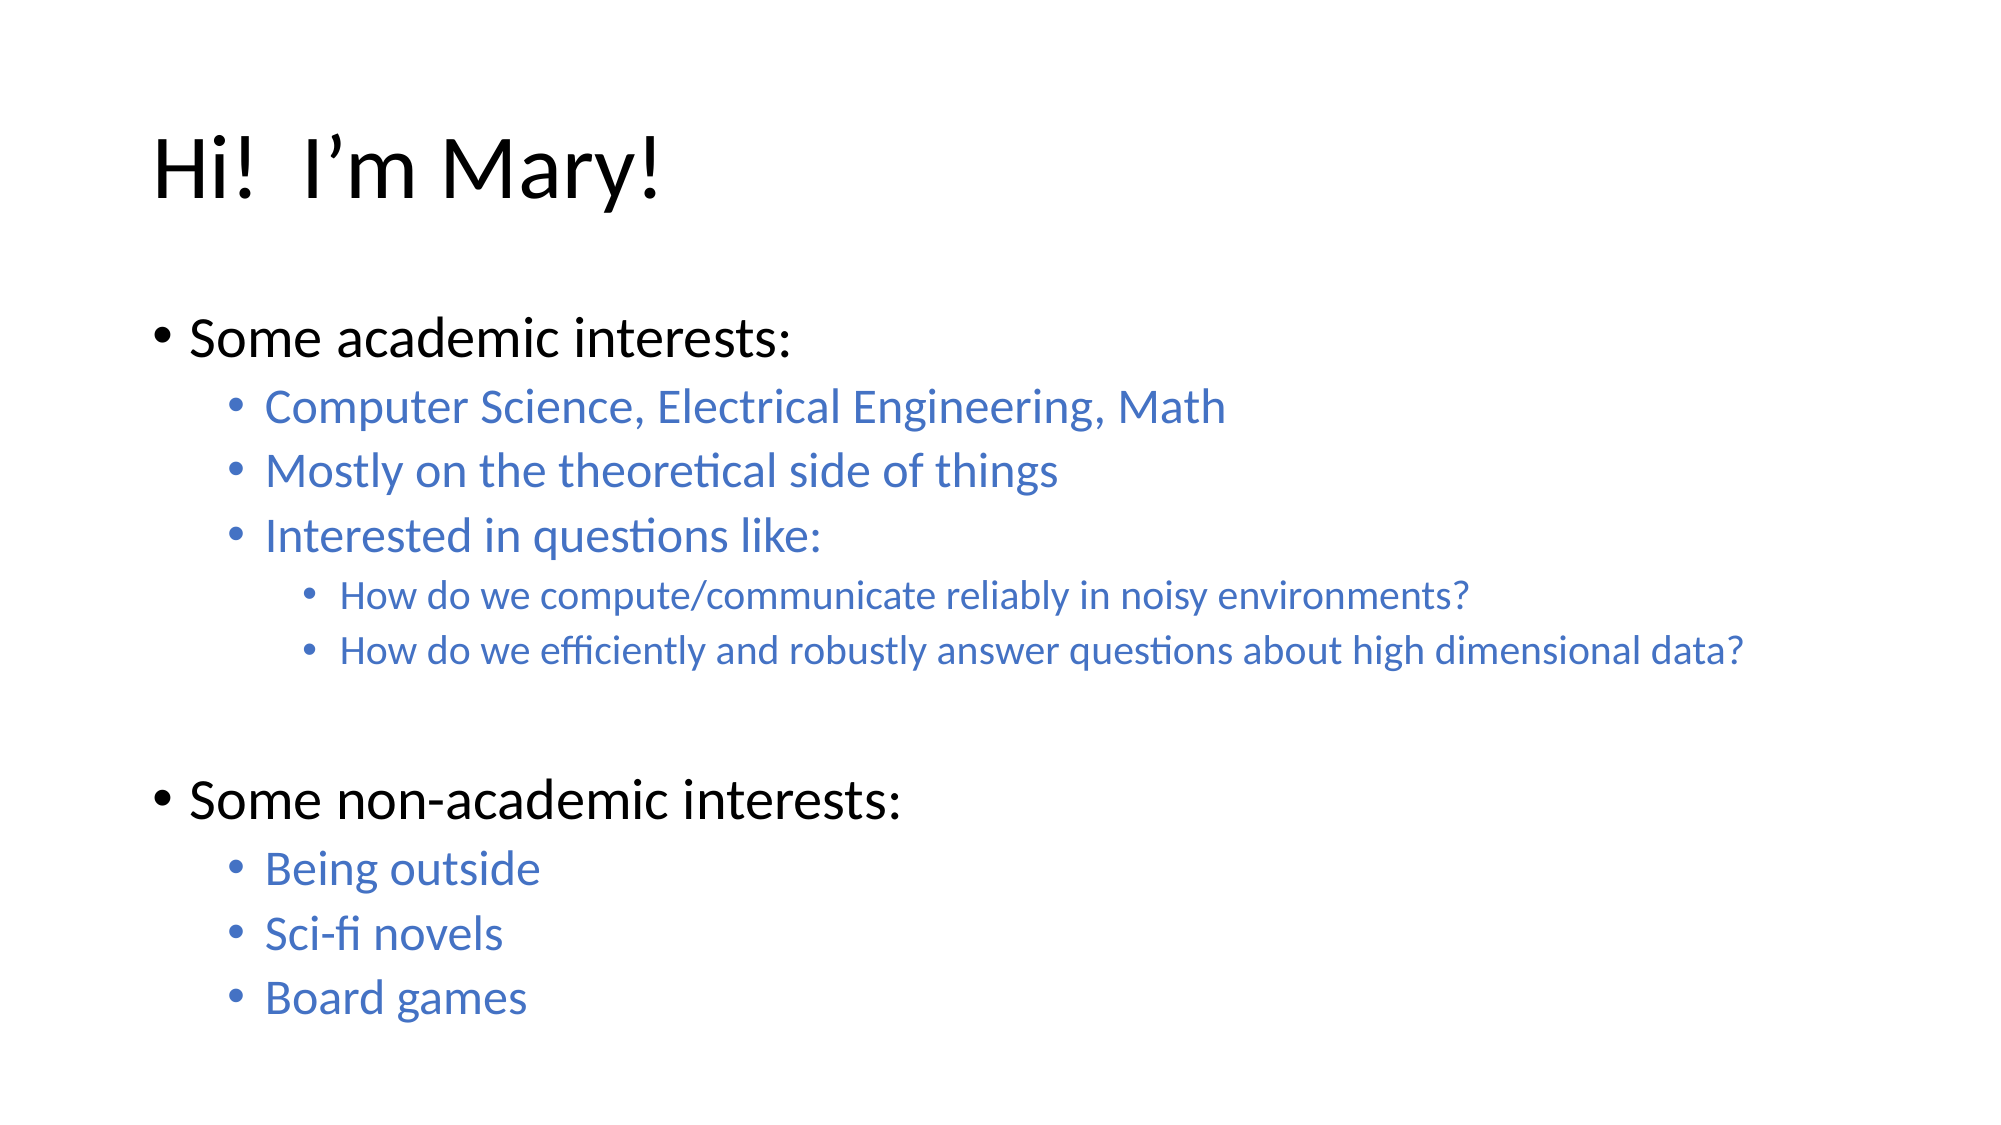

# Hi!  I’m Mary!
Some academic interests:
Computer Science, Electrical Engineering, Math
Mostly on the theoretical side of things
Interested in questions like:
How do we compute/communicate reliably in noisy environments?
How do we efficiently and robustly answer questions about high dimensional data?

Some non-academic interests:
Being outside
Sci-fi novels
Board games